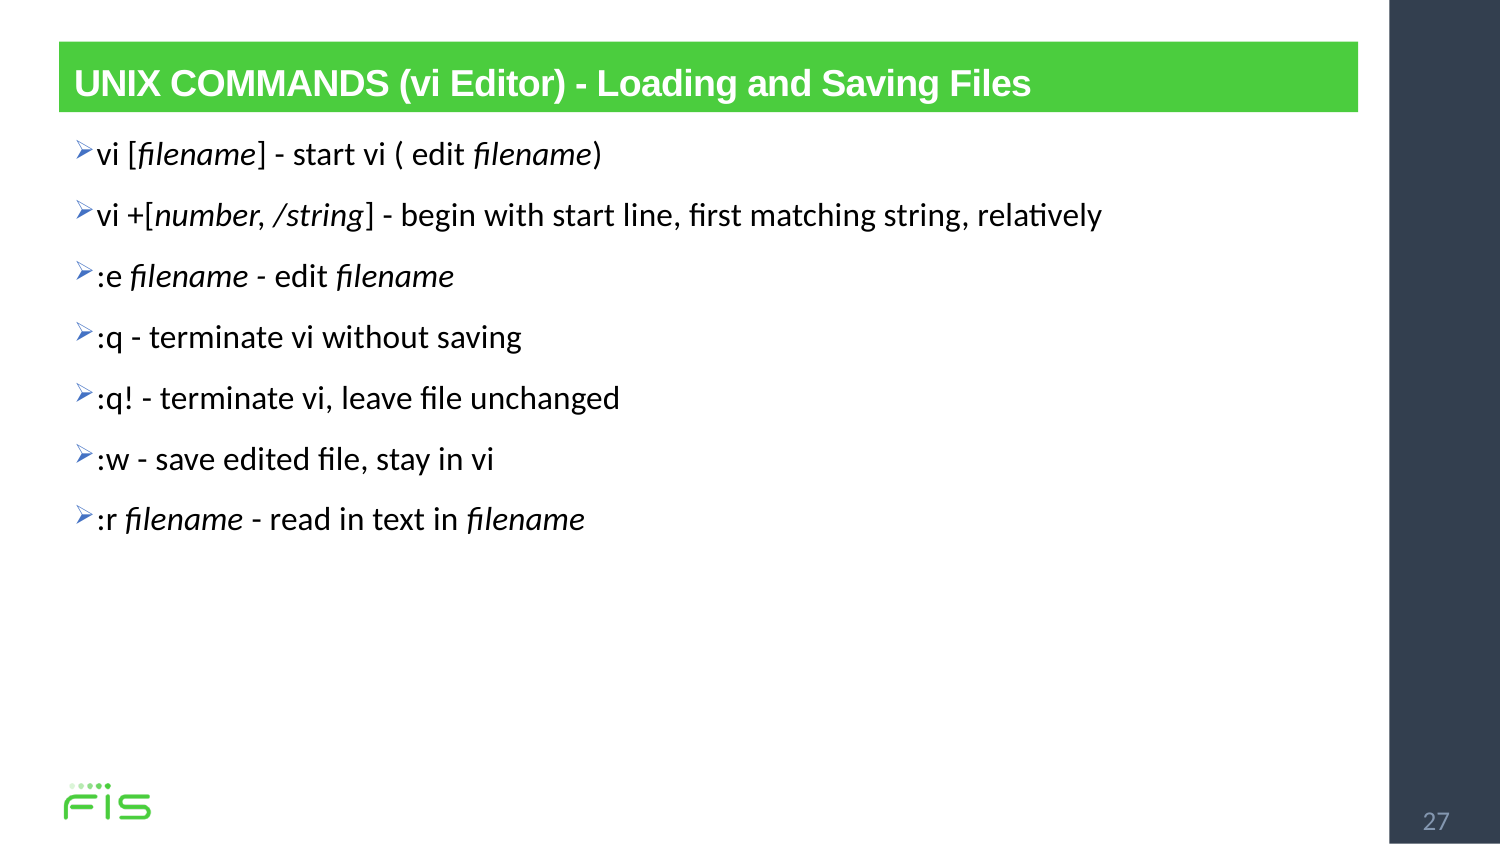

# UNIX COMMANDS (vi Editor) - Loading and Saving Files
vi [filename] - start vi ( edit filename)
vi +[number, /string] - begin with start line, first matching string, relatively
:e filename - edit filename
:q - terminate vi without saving
:q! - terminate vi, leave file unchanged
:w - save edited file, stay in vi
:r filename - read in text in filename

27